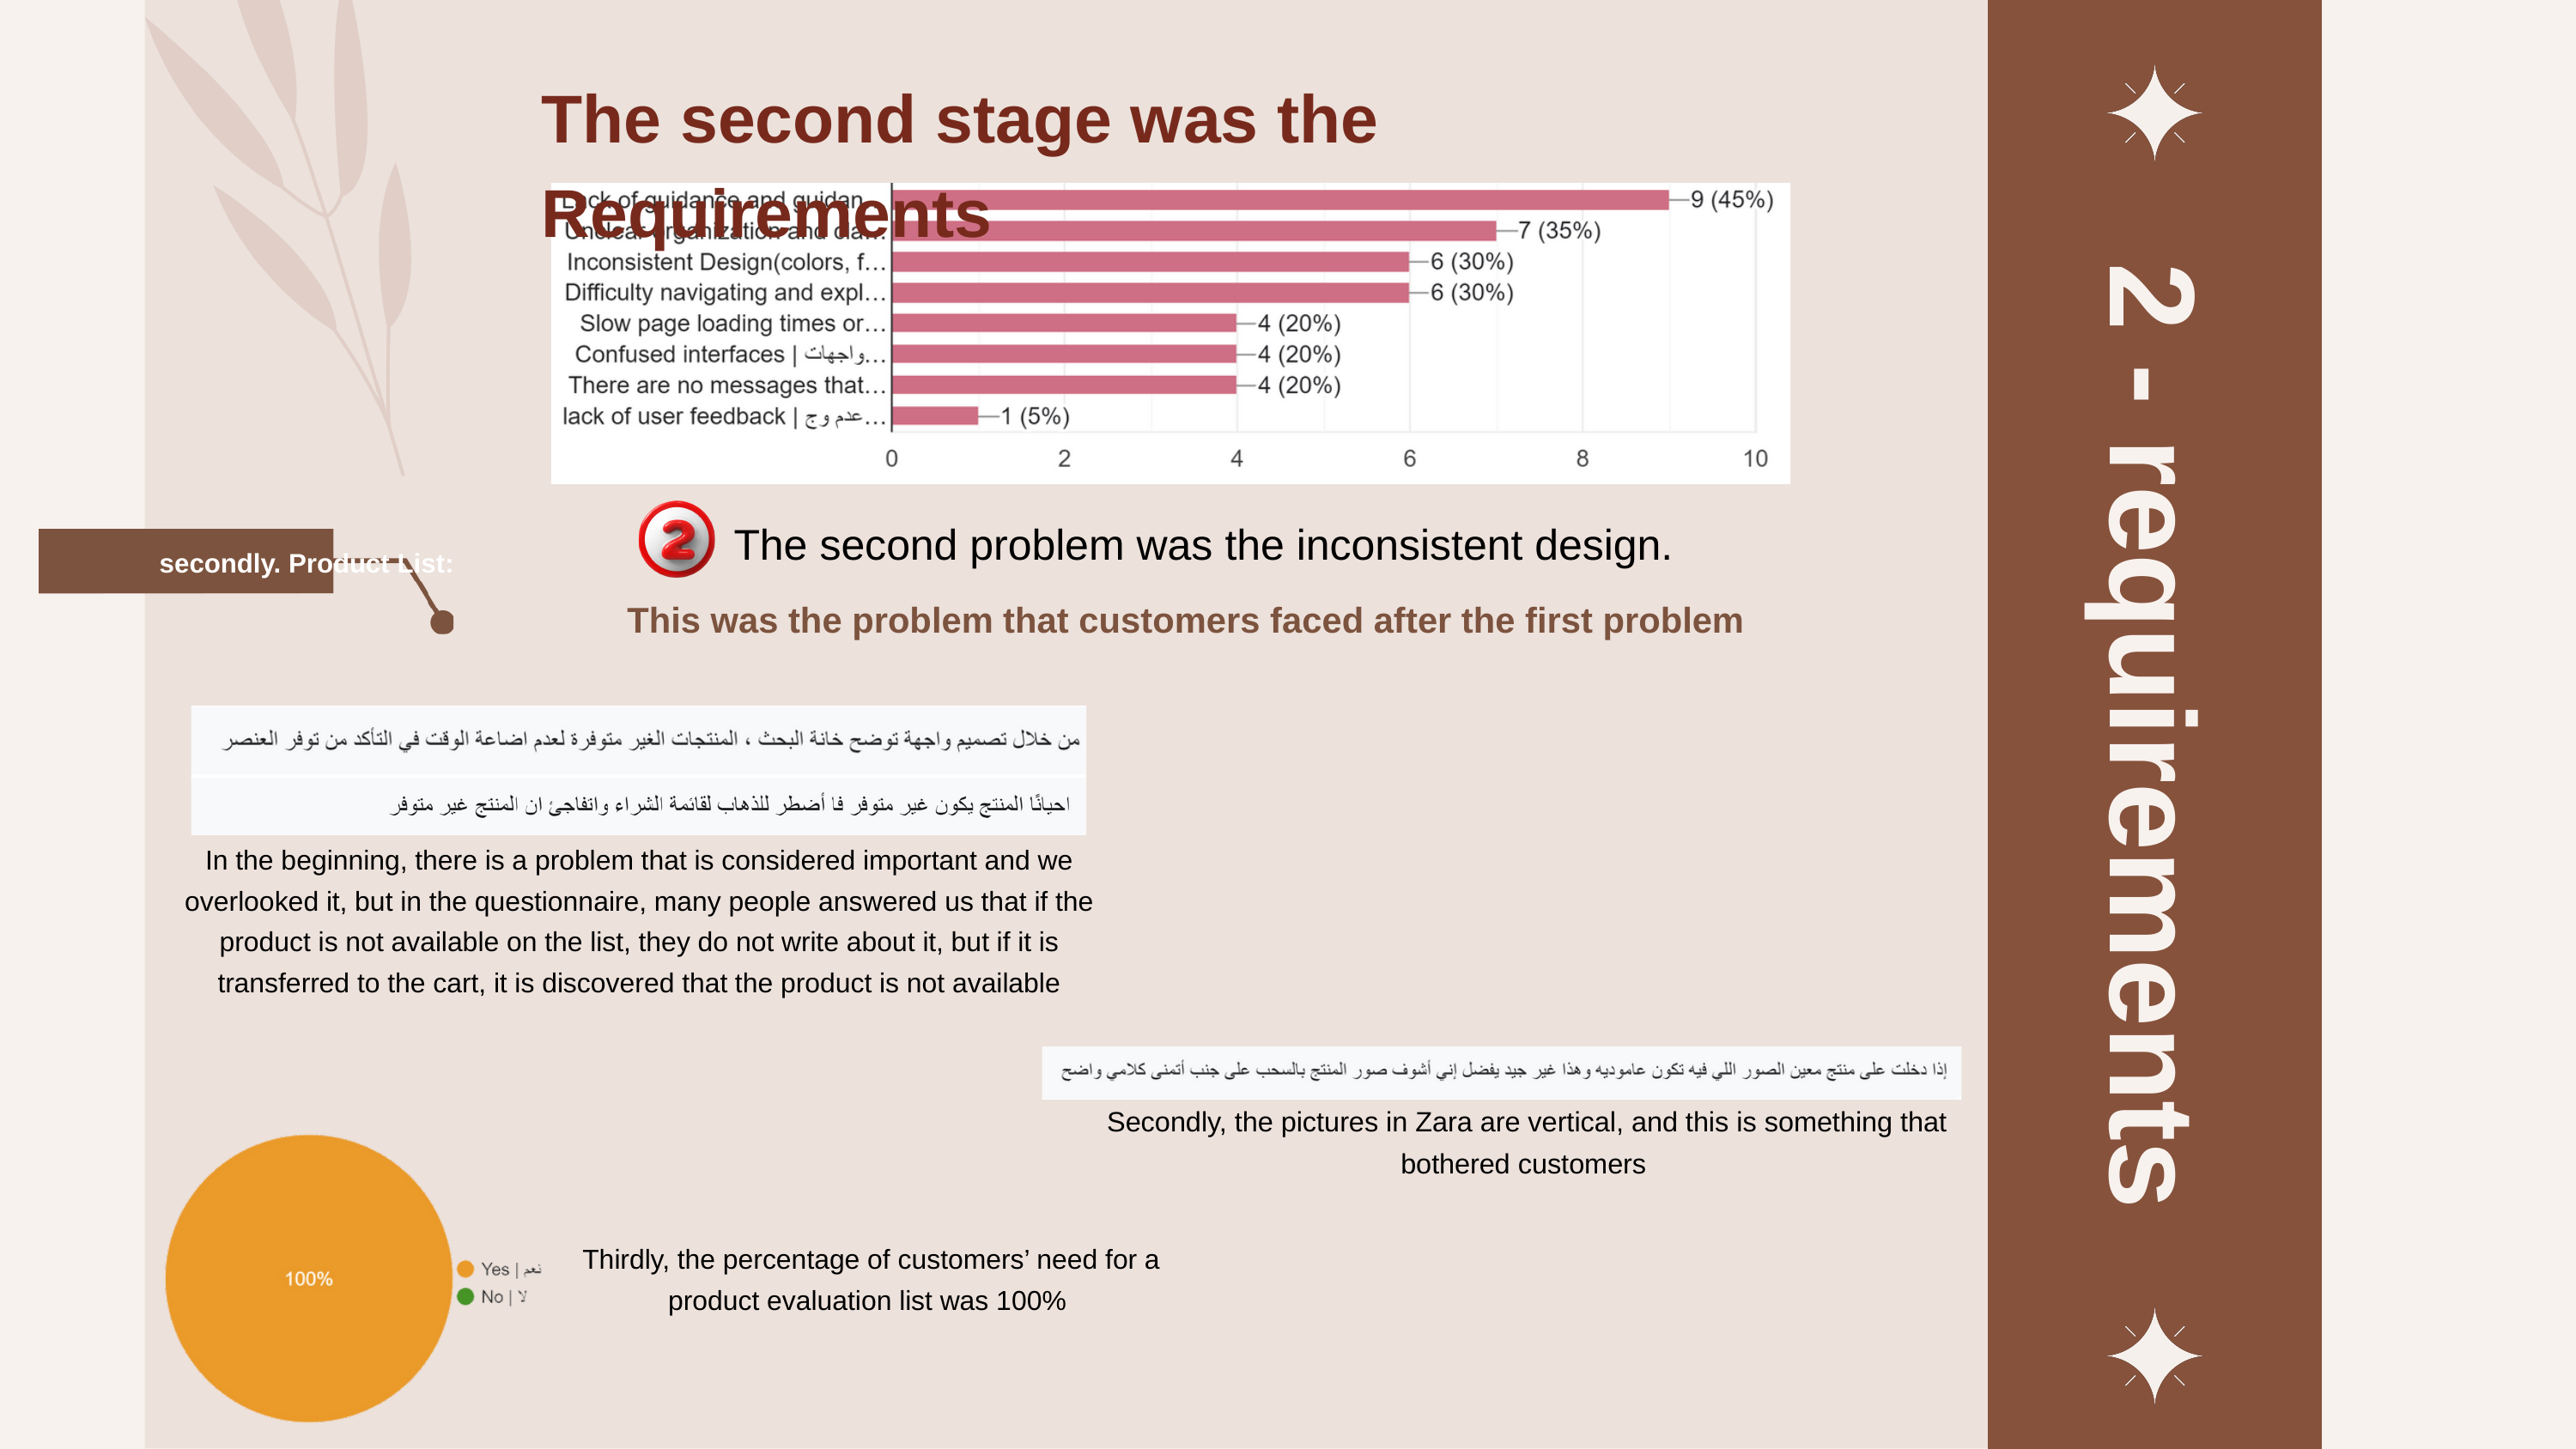

The second stage was the Requirements

The second problem was the inconsistent design.

secondly. Product List:

This was the problem that customers faced after the first problem
2 - requirements

In the beginning, there is a problem that is considered important and we overlooked it, but in the questionnaire, many people answered us that if the product is not available on the list, they do not write about it, but if it is transferred to the cart, it is discovered that the product is not available

Secondly, the pictures in Zara are vertical, and this is something that bothered customers
Thirdly, the percentage of customers’ need for a product evaluation list was 100%